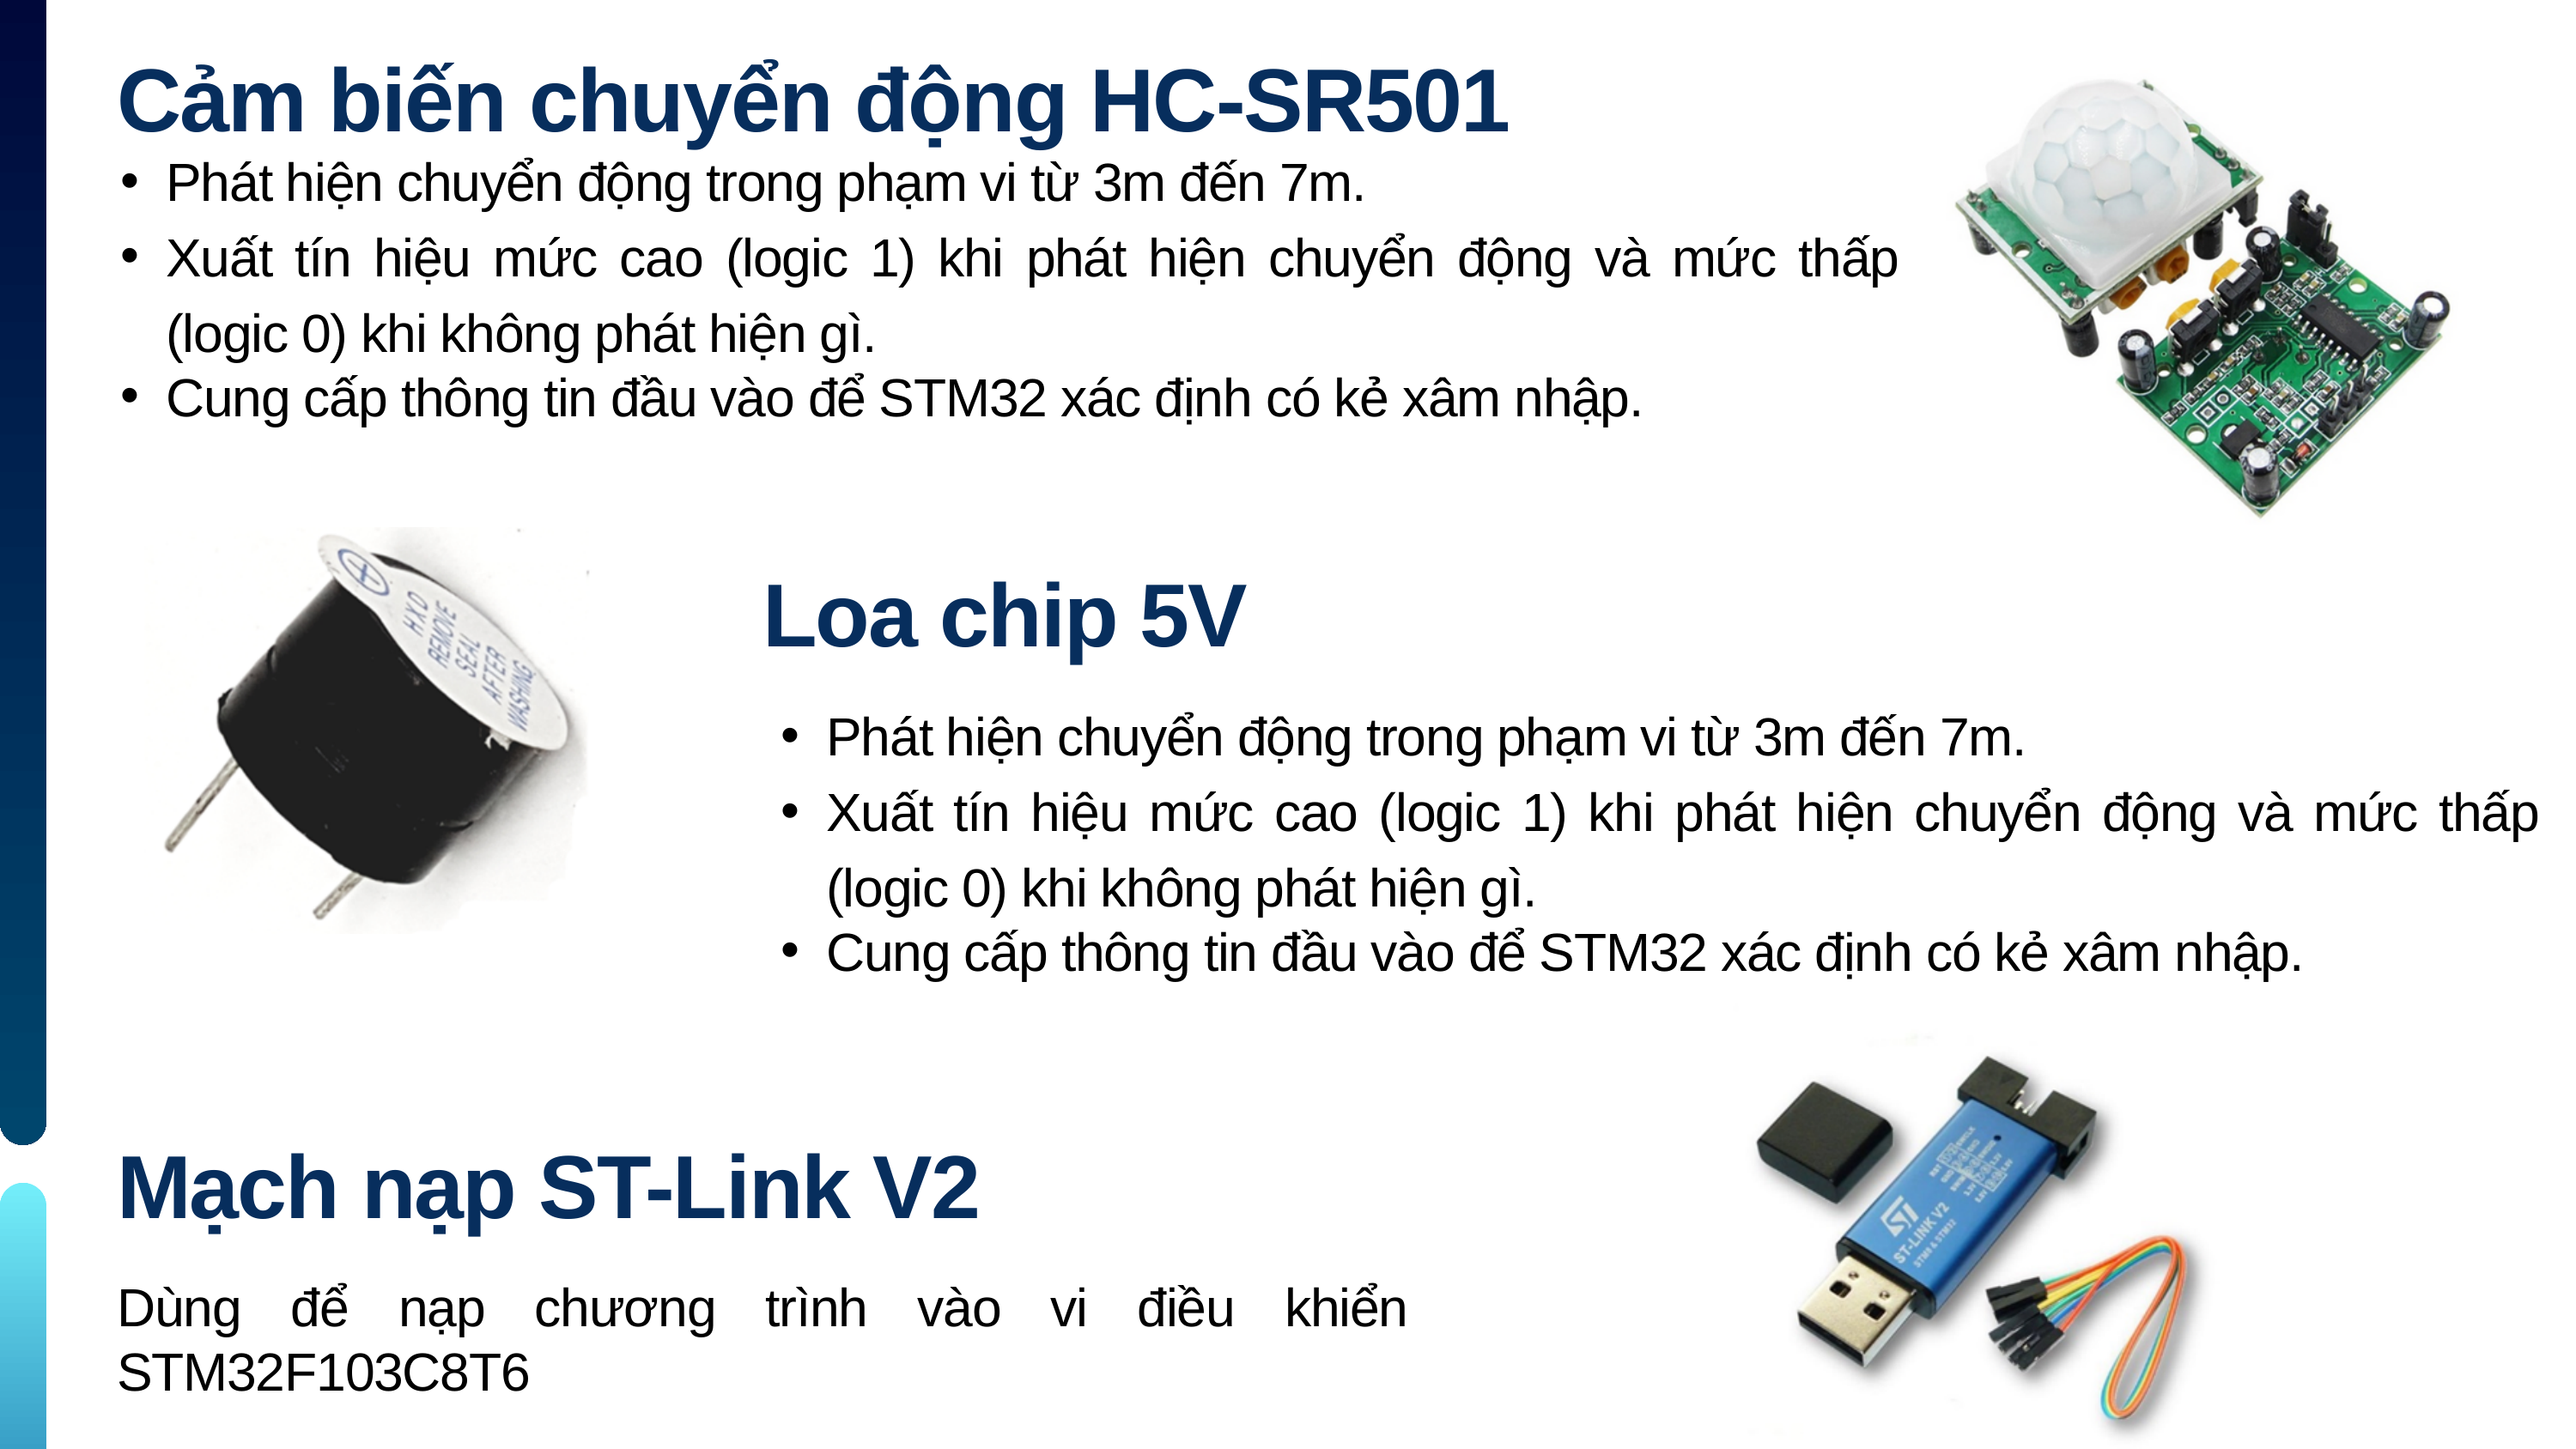

Cảm biến chuyển động HC-SR501
Phát hiện chuyển động trong phạm vi từ 3m đến 7m.
Xuất tín hiệu mức cao (logic 1) khi phát hiện chuyển động và mức thấp (logic 0) khi không phát hiện gì.
Cung cấp thông tin đầu vào để STM32 xác định có kẻ xâm nhập.

Loa chip 5V
Phát hiện chuyển động trong phạm vi từ 3m đến 7m.
Xuất tín hiệu mức cao (logic 1) khi phát hiện chuyển động và mức thấp (logic 0) khi không phát hiện gì.
Cung cấp thông tin đầu vào để STM32 xác định có kẻ xâm nhập.

Mạch nạp ST-Link V2

Dùng để nạp chương trình vào vi điều khiển STM32F103C8T6